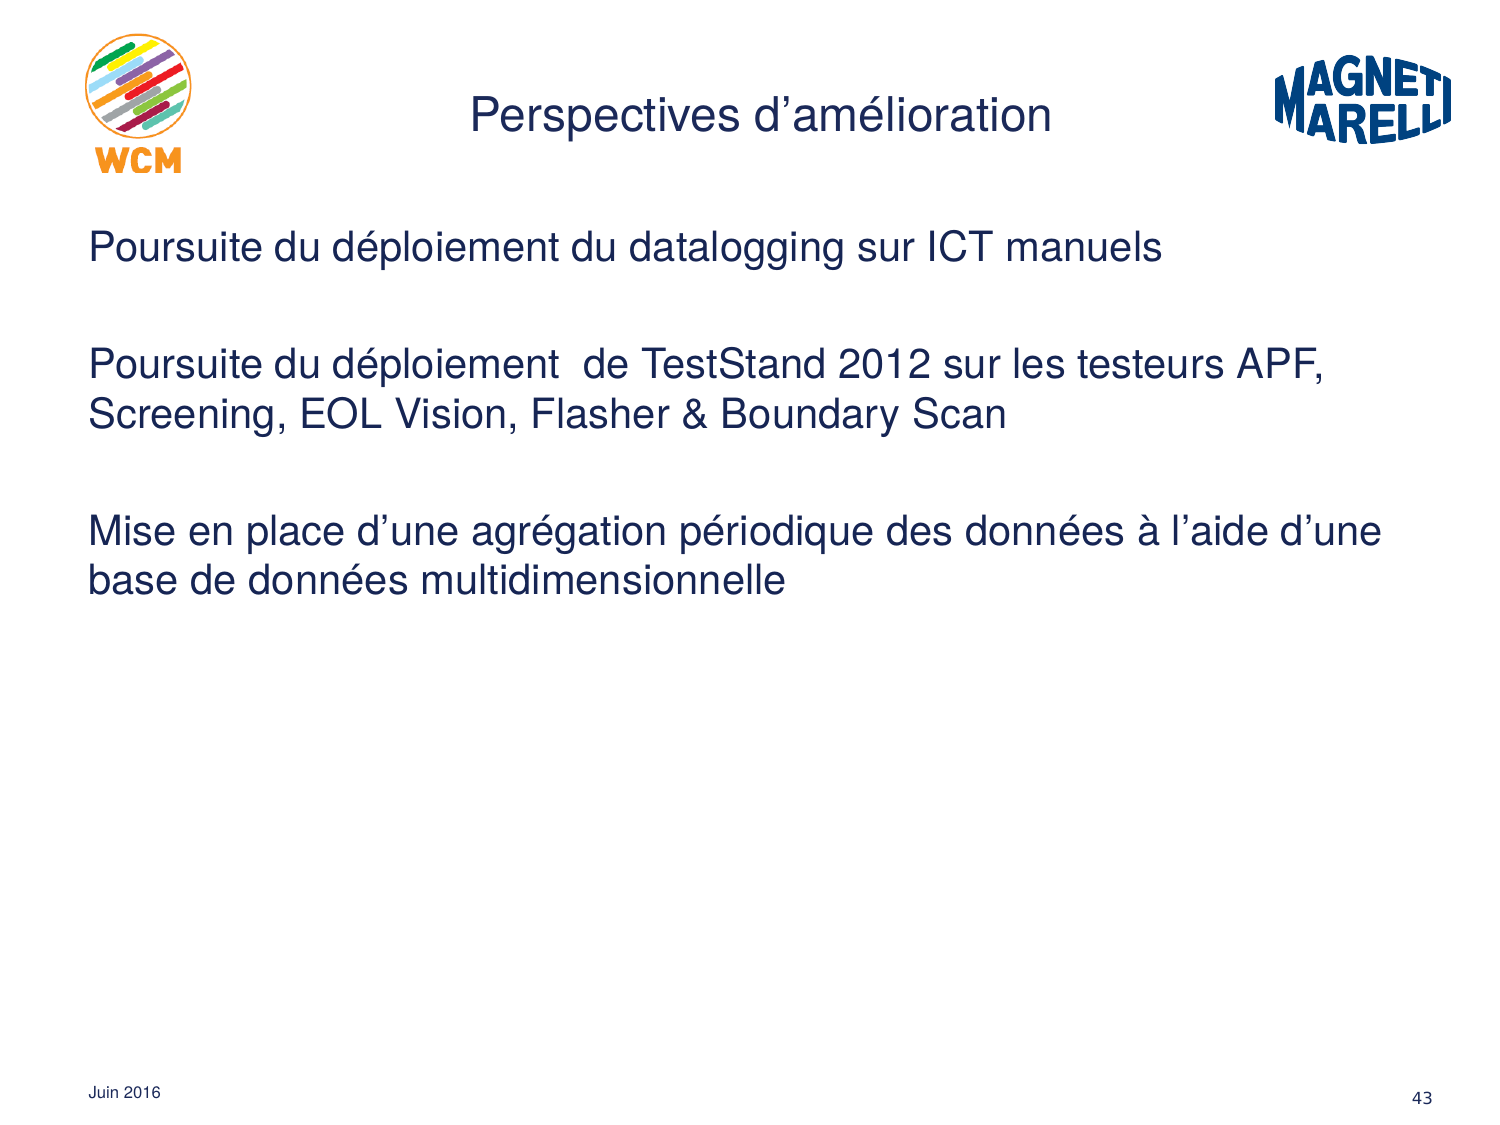

# Perspectives d’amélioration
Poursuite du déploiement du datalogging sur ICT manuels

Poursuite du déploiement  de TestStand 2012 sur les testeurs APF, Screening, EOL Vision, Flasher & Boundary Scan

Mise en place d’une agrégation périodique des données à l’aide d’une base de données multidimensionnelle
43
Juin 2016